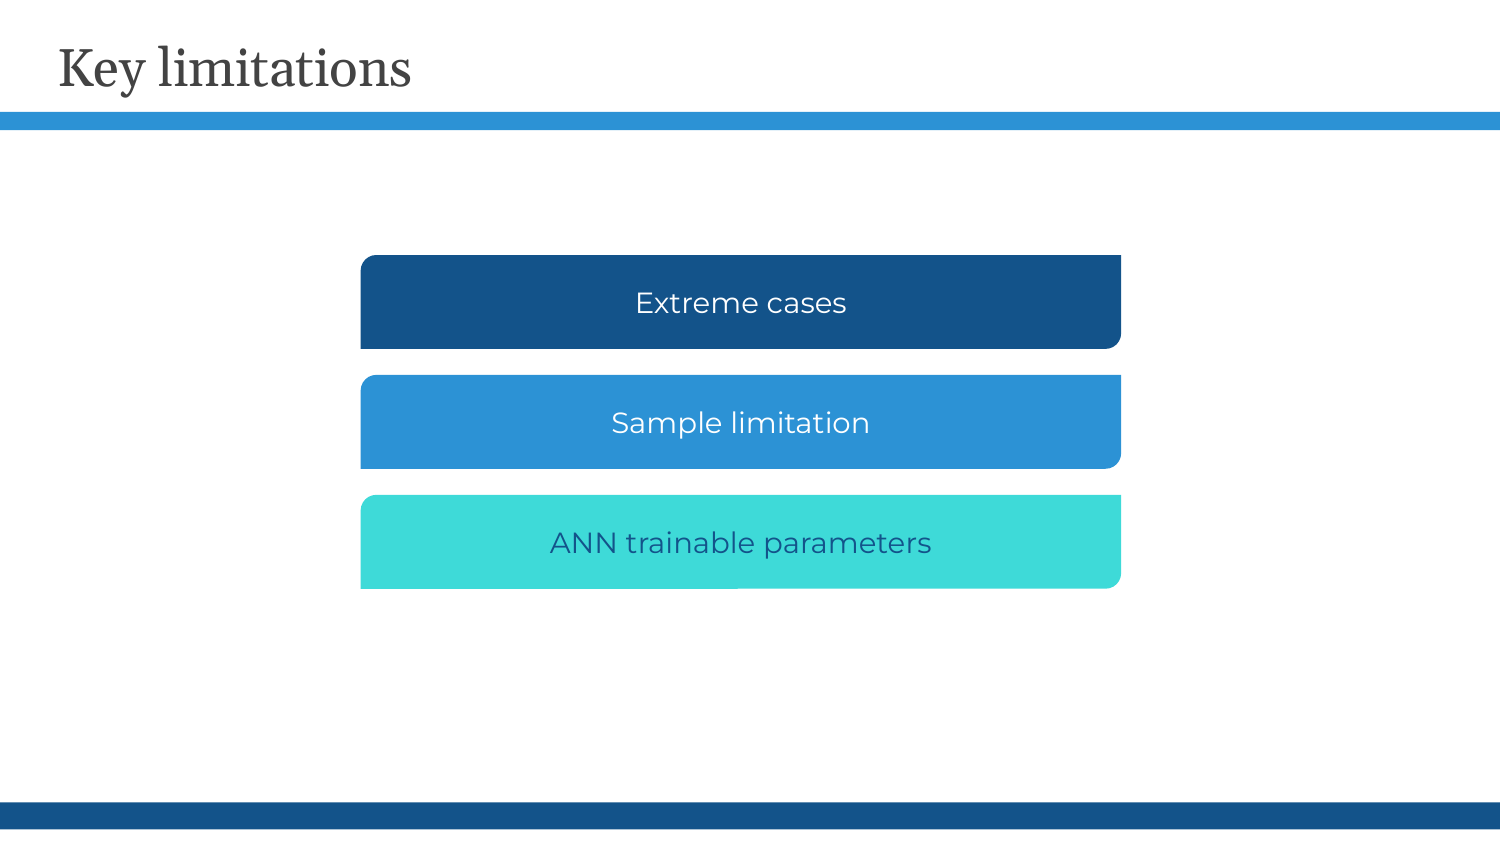

# Key limitations
Extreme cases
Sample limitation
ANN trainable parameters